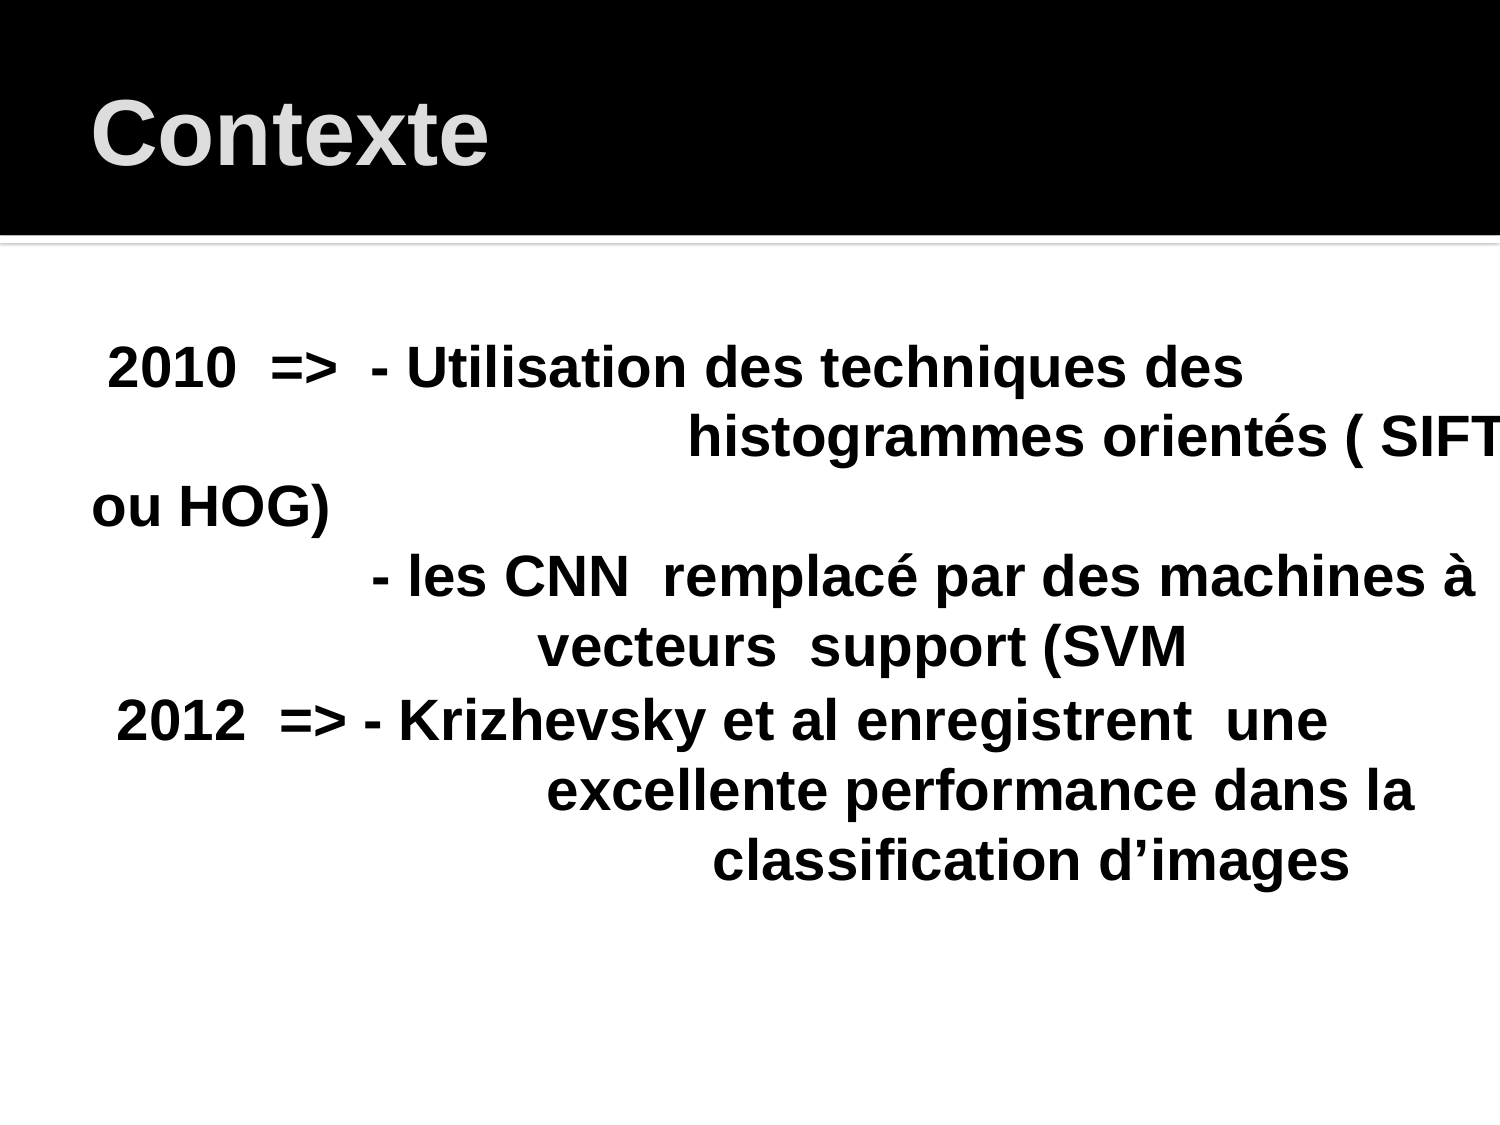

Contexte
# 2010  =>  - Utilisation des techniques des             	         	  	         histogrammes orientés ( SIFT ou HOG) - les CNN  remplacé par des machines à   	  	         vecteurs  support (SVM
   2012  => - Krizhevsky et al enregistrent  une   	   	 	           excellente performance dans la 	 	  	            classification d’images